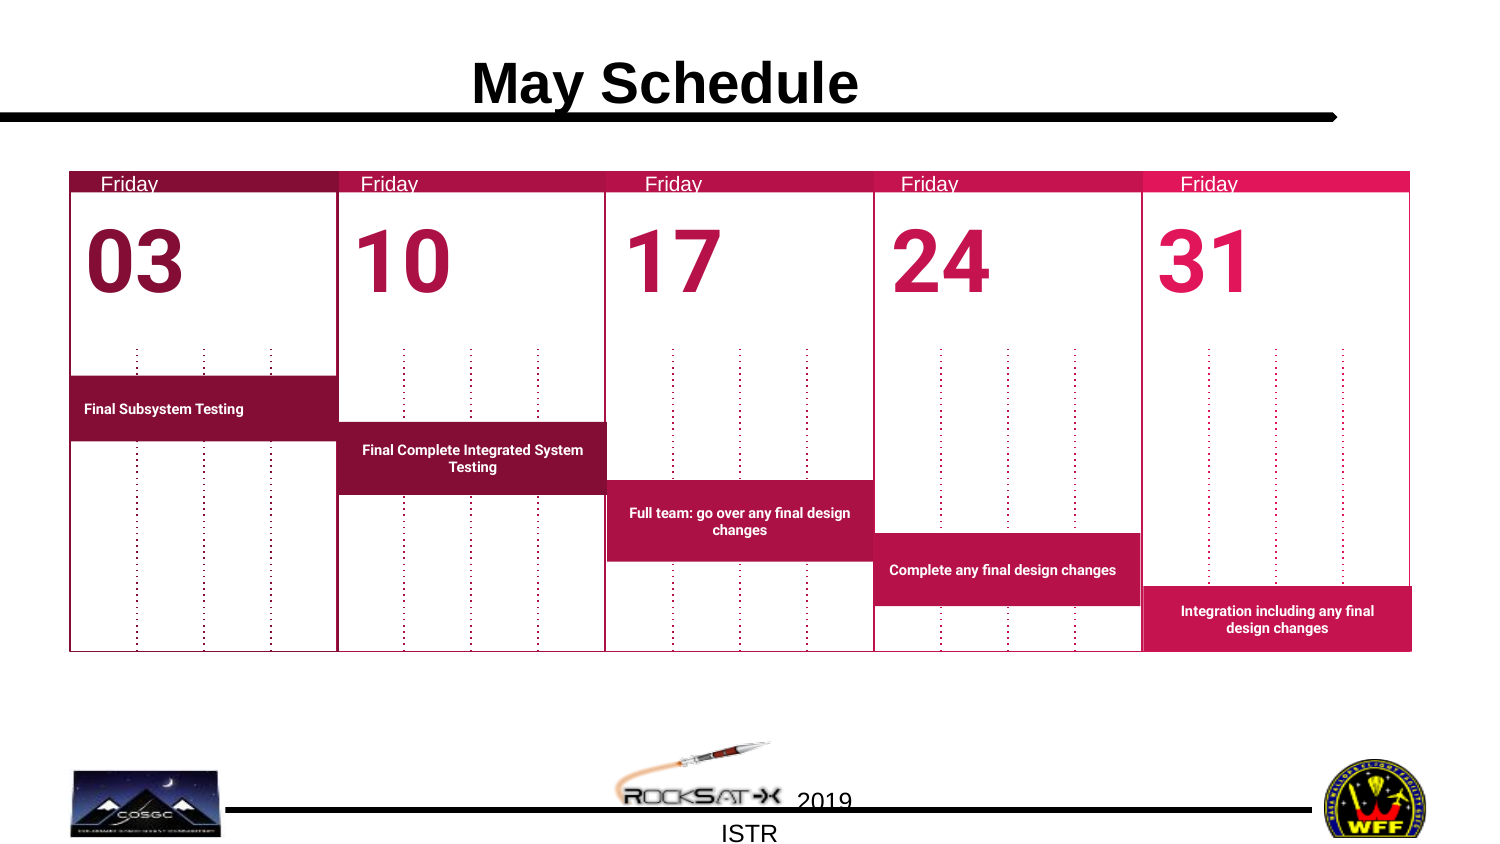

# May Schedule
Friday
Friday
Friday
Friday
Friday

03

10

17

24

Friday
Friday

31
Final Subsystem Testing

Final Complete Integrated System Testing
Full team: go over any final design changes
Complete any final design changes
Integration including any final design changes